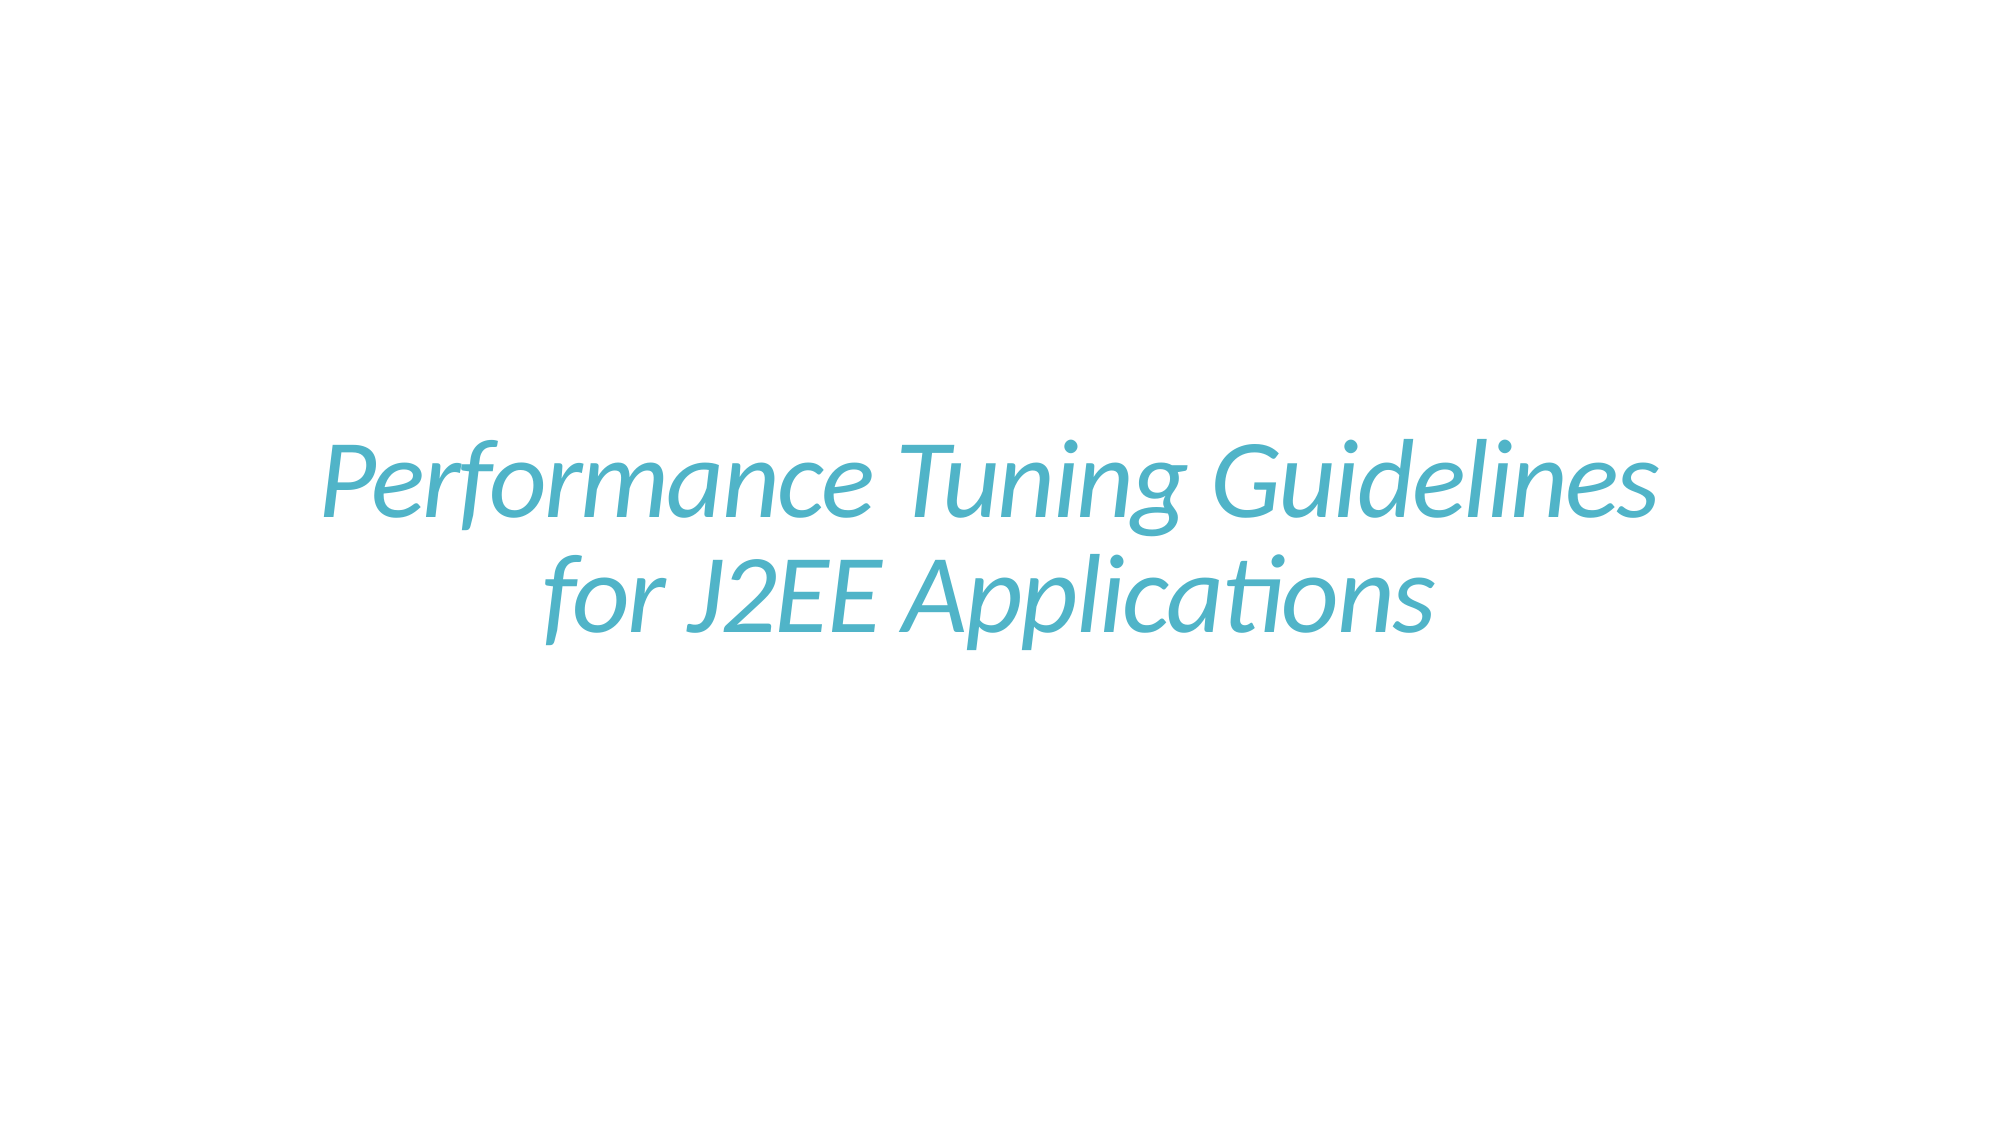

# Performance Tuning Guidelines for J2EE Applications